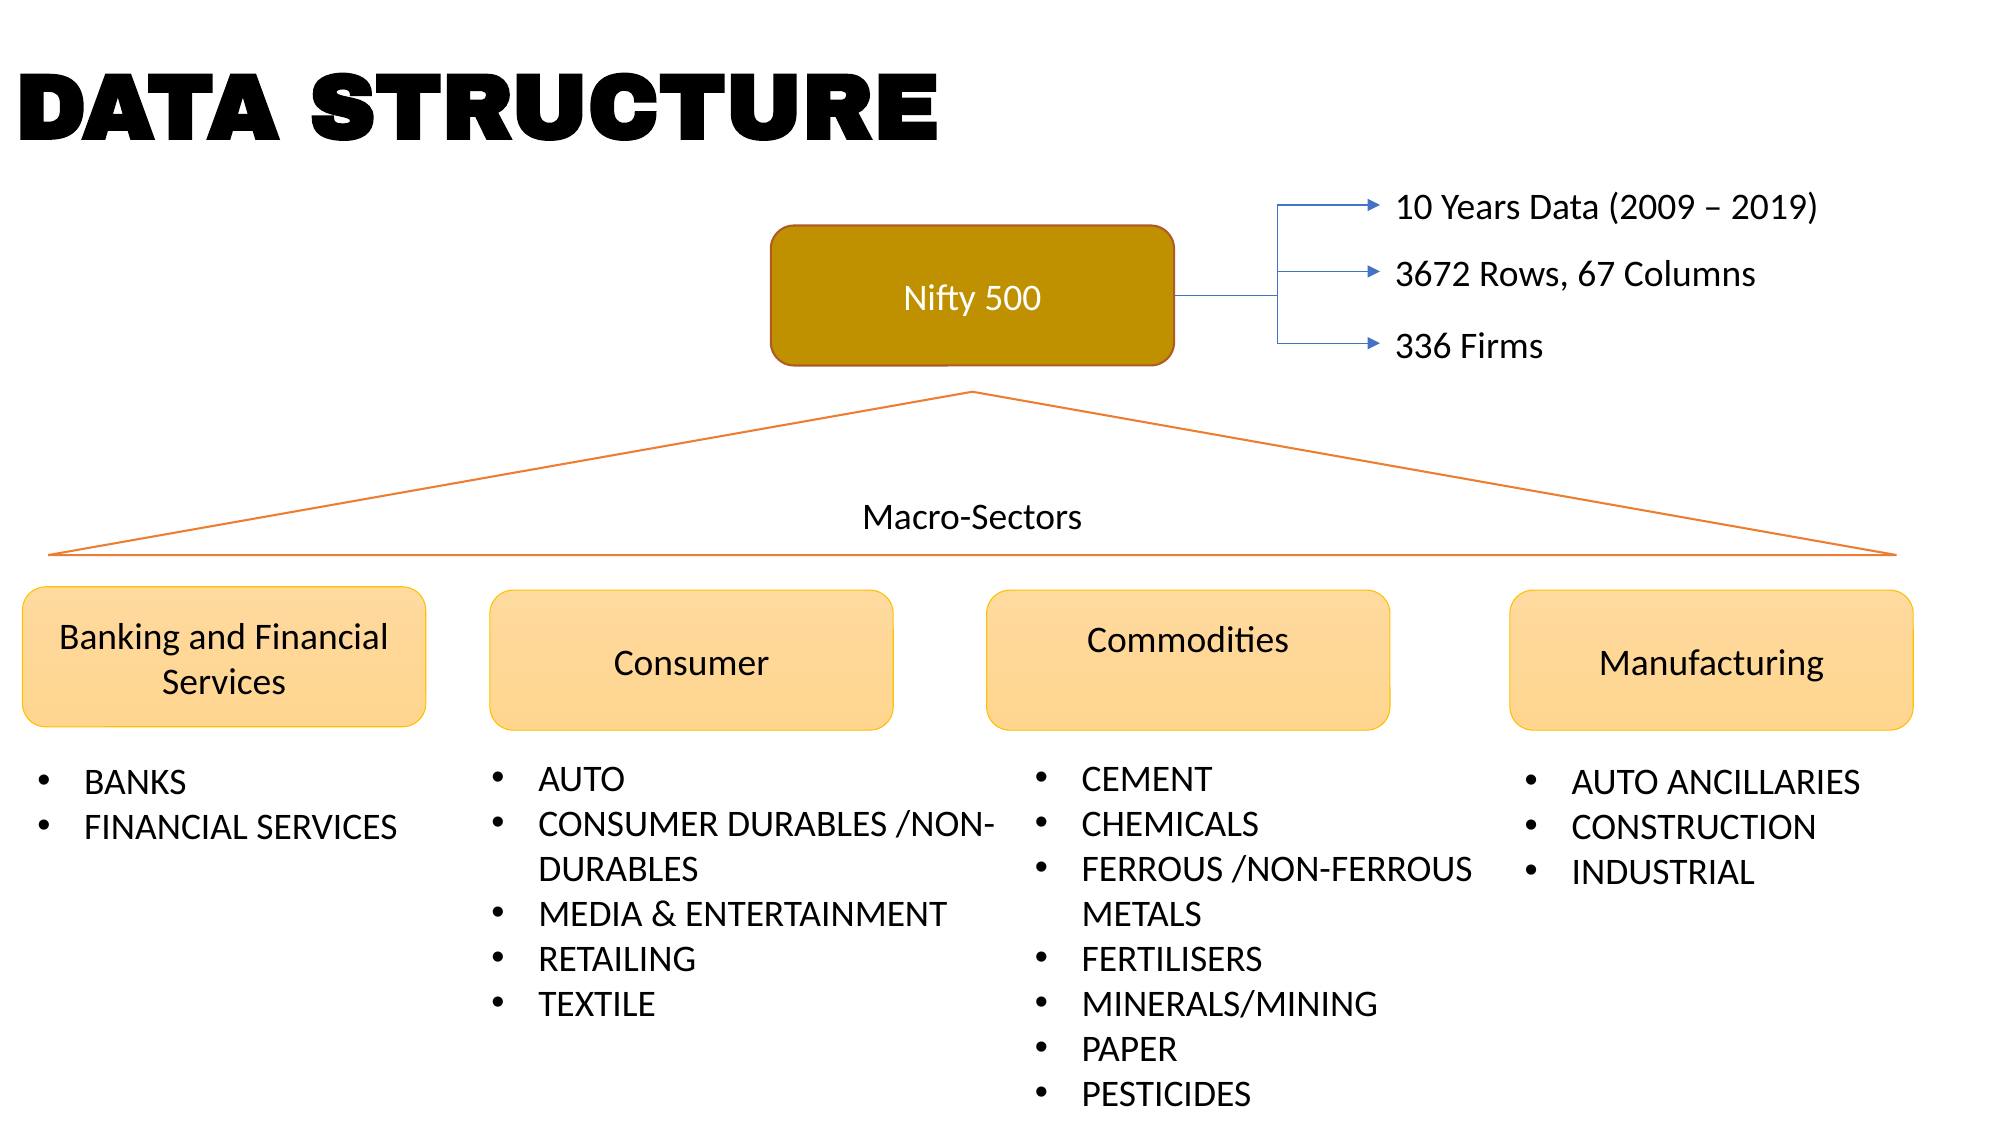

# DATA STRUCTURE
10 Years Data (2009 – 2019)
Nifty 500
3672 Rows, 67 Columns
336 Firms
Macro-Sectors
Banking and Financial Services
Consumer
Commodities

Manufacturing
AUTO
CONSUMER DURABLES /NON- DURABLES
MEDIA & ENTERTAINMENT
RETAILING
TEXTILE

CEMENT
CHEMICALS
FERROUS /NON-FERROUS METALS
FERTILISERS
MINERALS/MINING
PAPER
PESTICIDES
BANKS
FINANCIAL SERVICES
AUTO ANCILLARIES
CONSTRUCTION
INDUSTRIAL